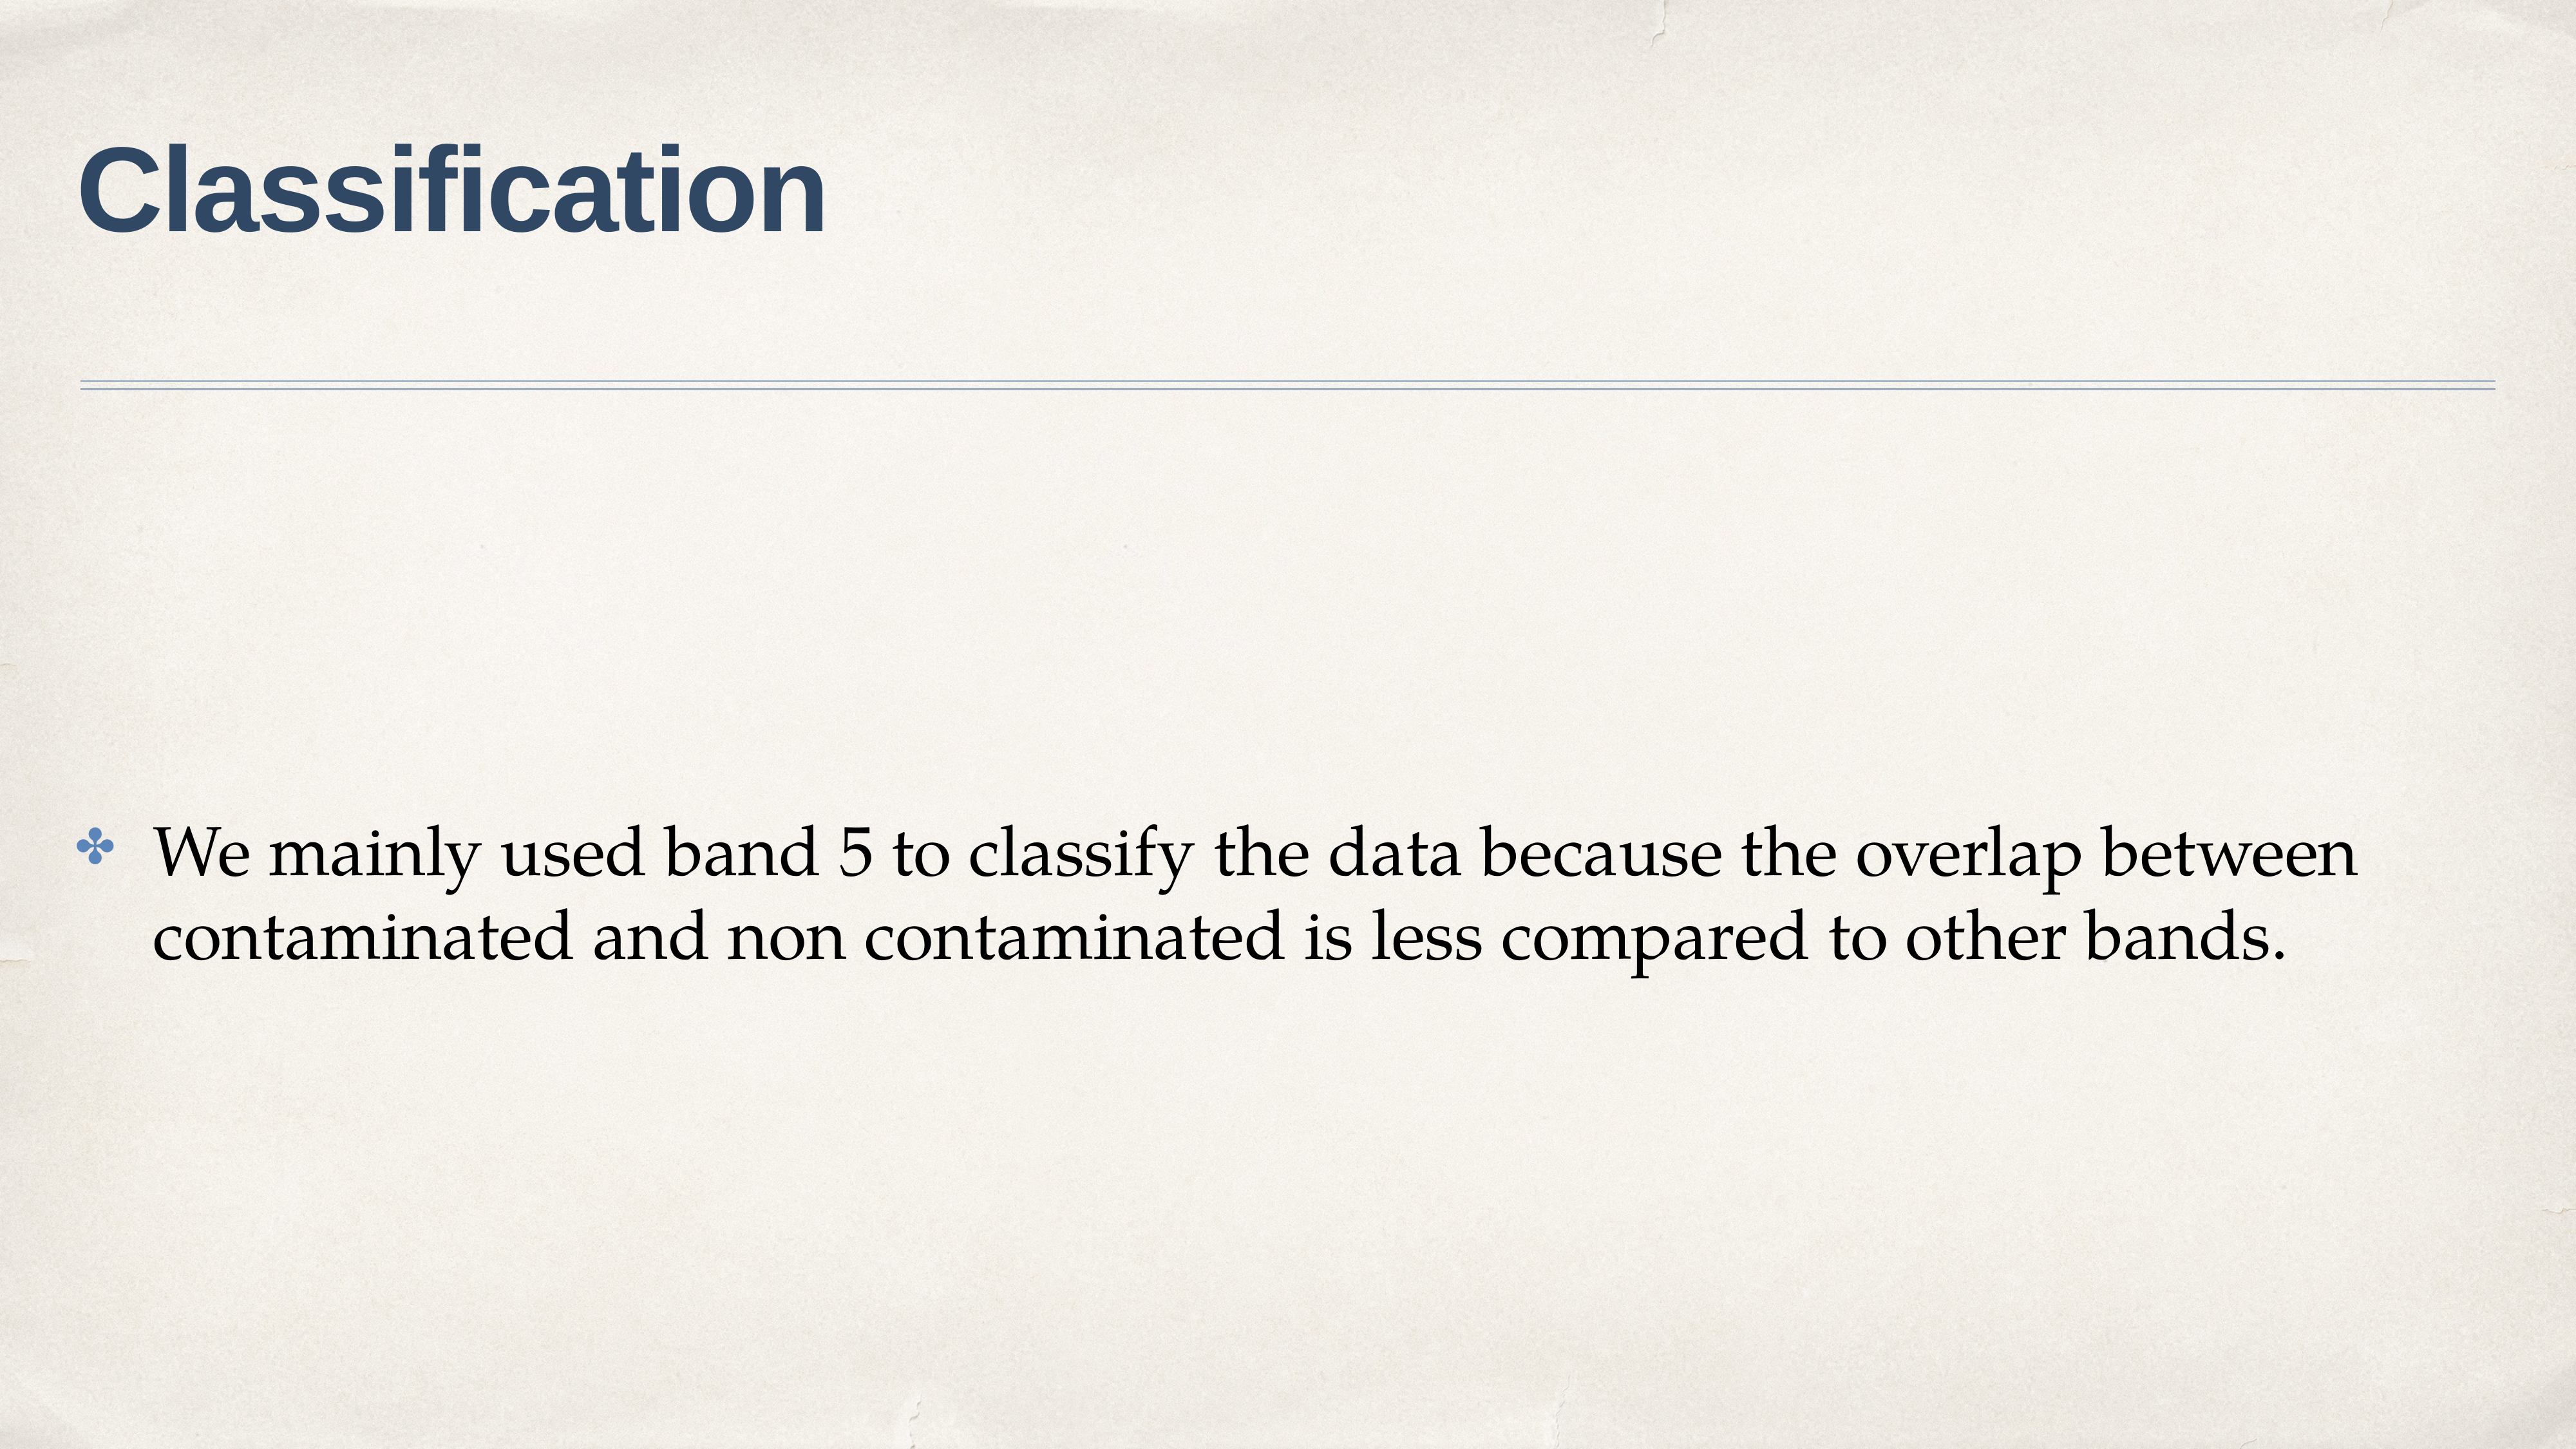

# Classification
We mainly used band 5 to classify the data because the overlap between contaminated and non contaminated is less compared to other bands.